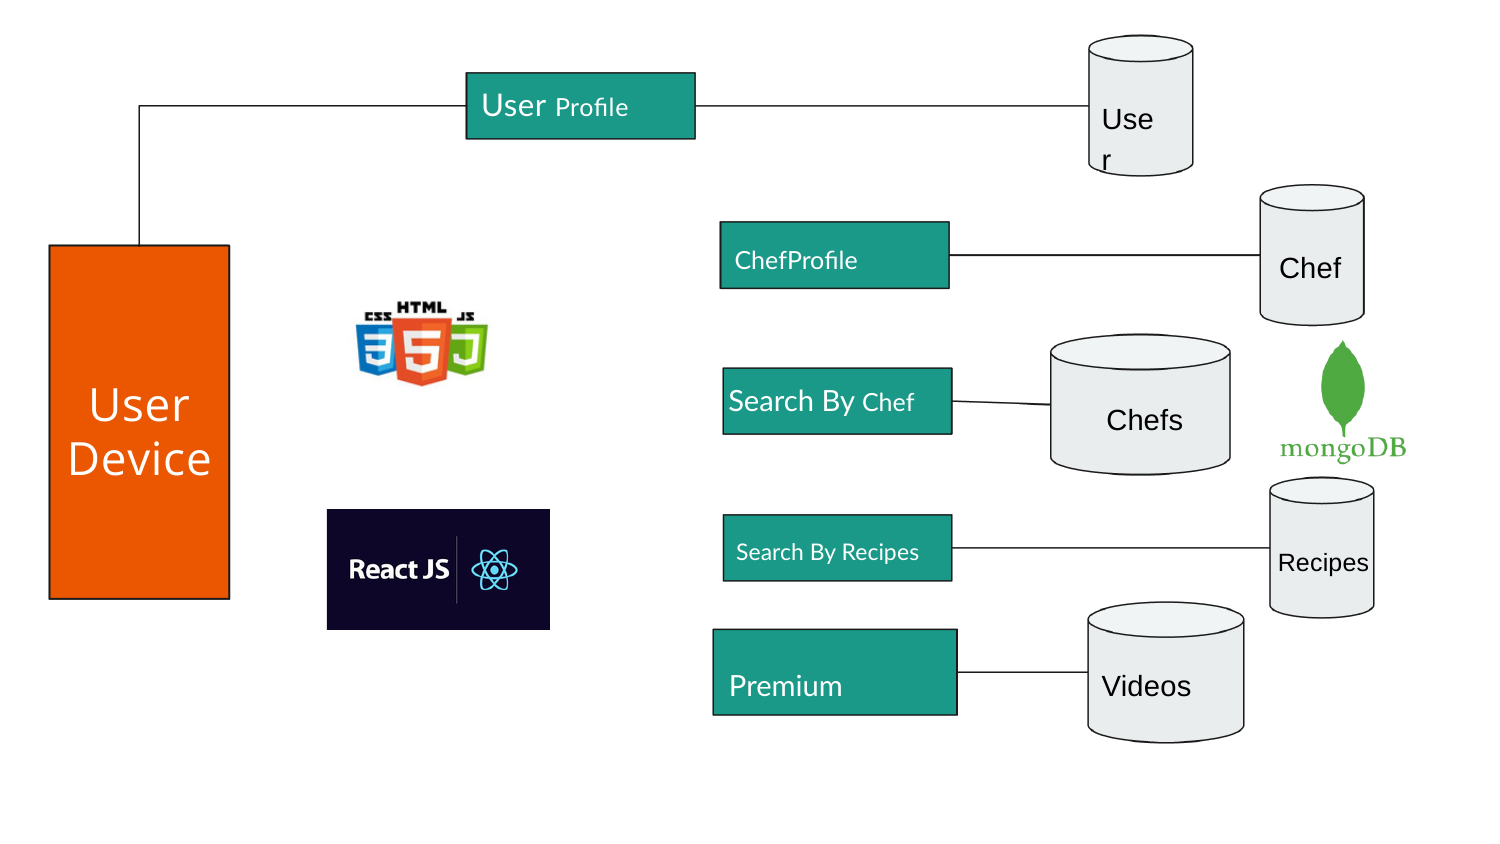

User Proﬁle
User

ChefProfile

  Chef

User Device
 Search By Chef
     Chefs

    Search By Recipes

Recipes
 Premium

Videos